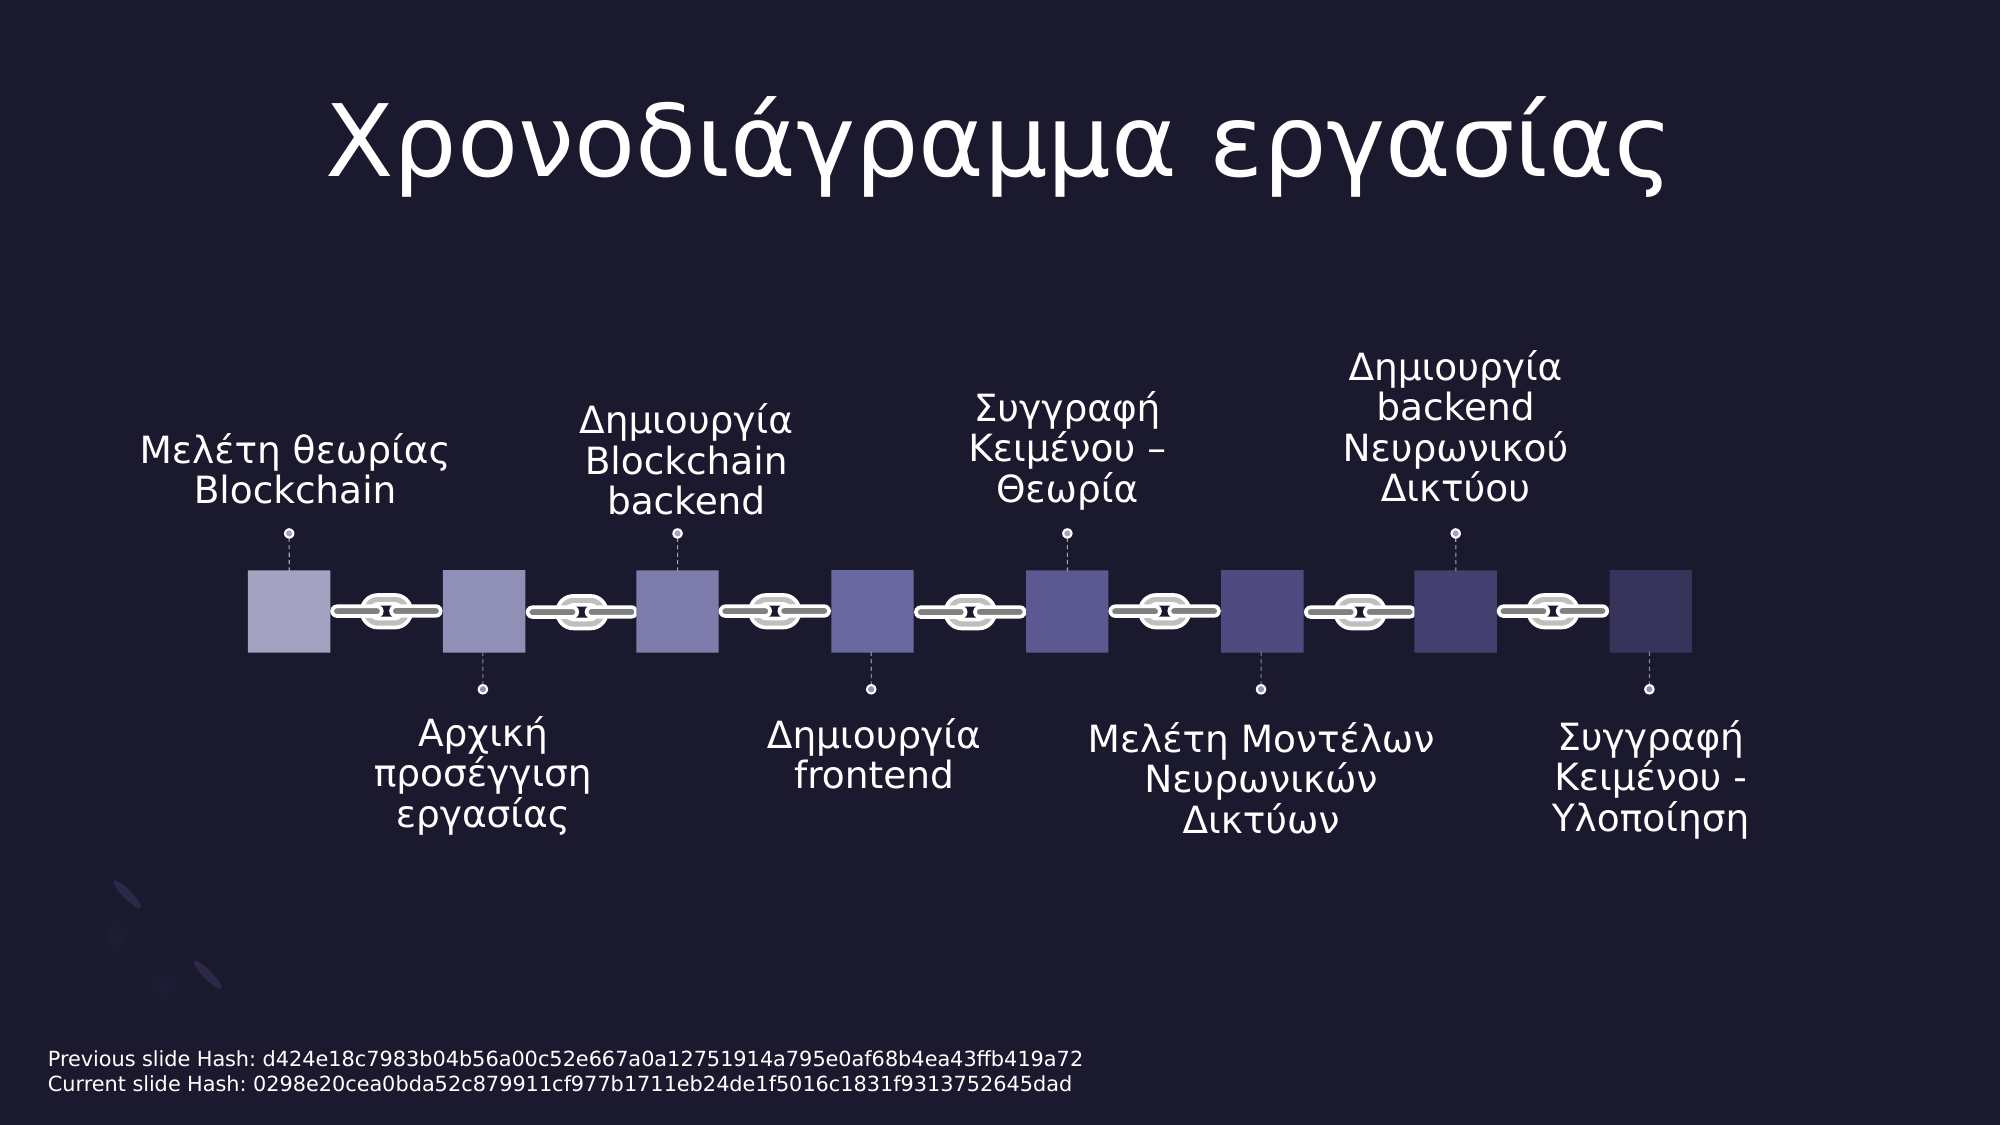

# Χρονοδιάγραμμα εργασίας

Συγγραφή Κειμένου – Θεωρία

Δημιουργία Blockchain backend

Δημιουργία backend Νευρωνικού Δικτύου

Μελέτη θεωρίας Blockchain

Δημιουργία frontend

Αρχική προσέγγιση εργασίας

Συγγραφή Κειμένου - Υλοποίηση

Μελέτη Μοντέλων Νευρωνικών Δικτύων

Previous slide Hash: d424e18c7983b04b56a00c52e667a0a12751914a795e0af68b4ea43ffb419a72
Current slide Hash: 0298e20cea0bda52c879911cf977b1711eb24de1f5016c1831f9313752645dad